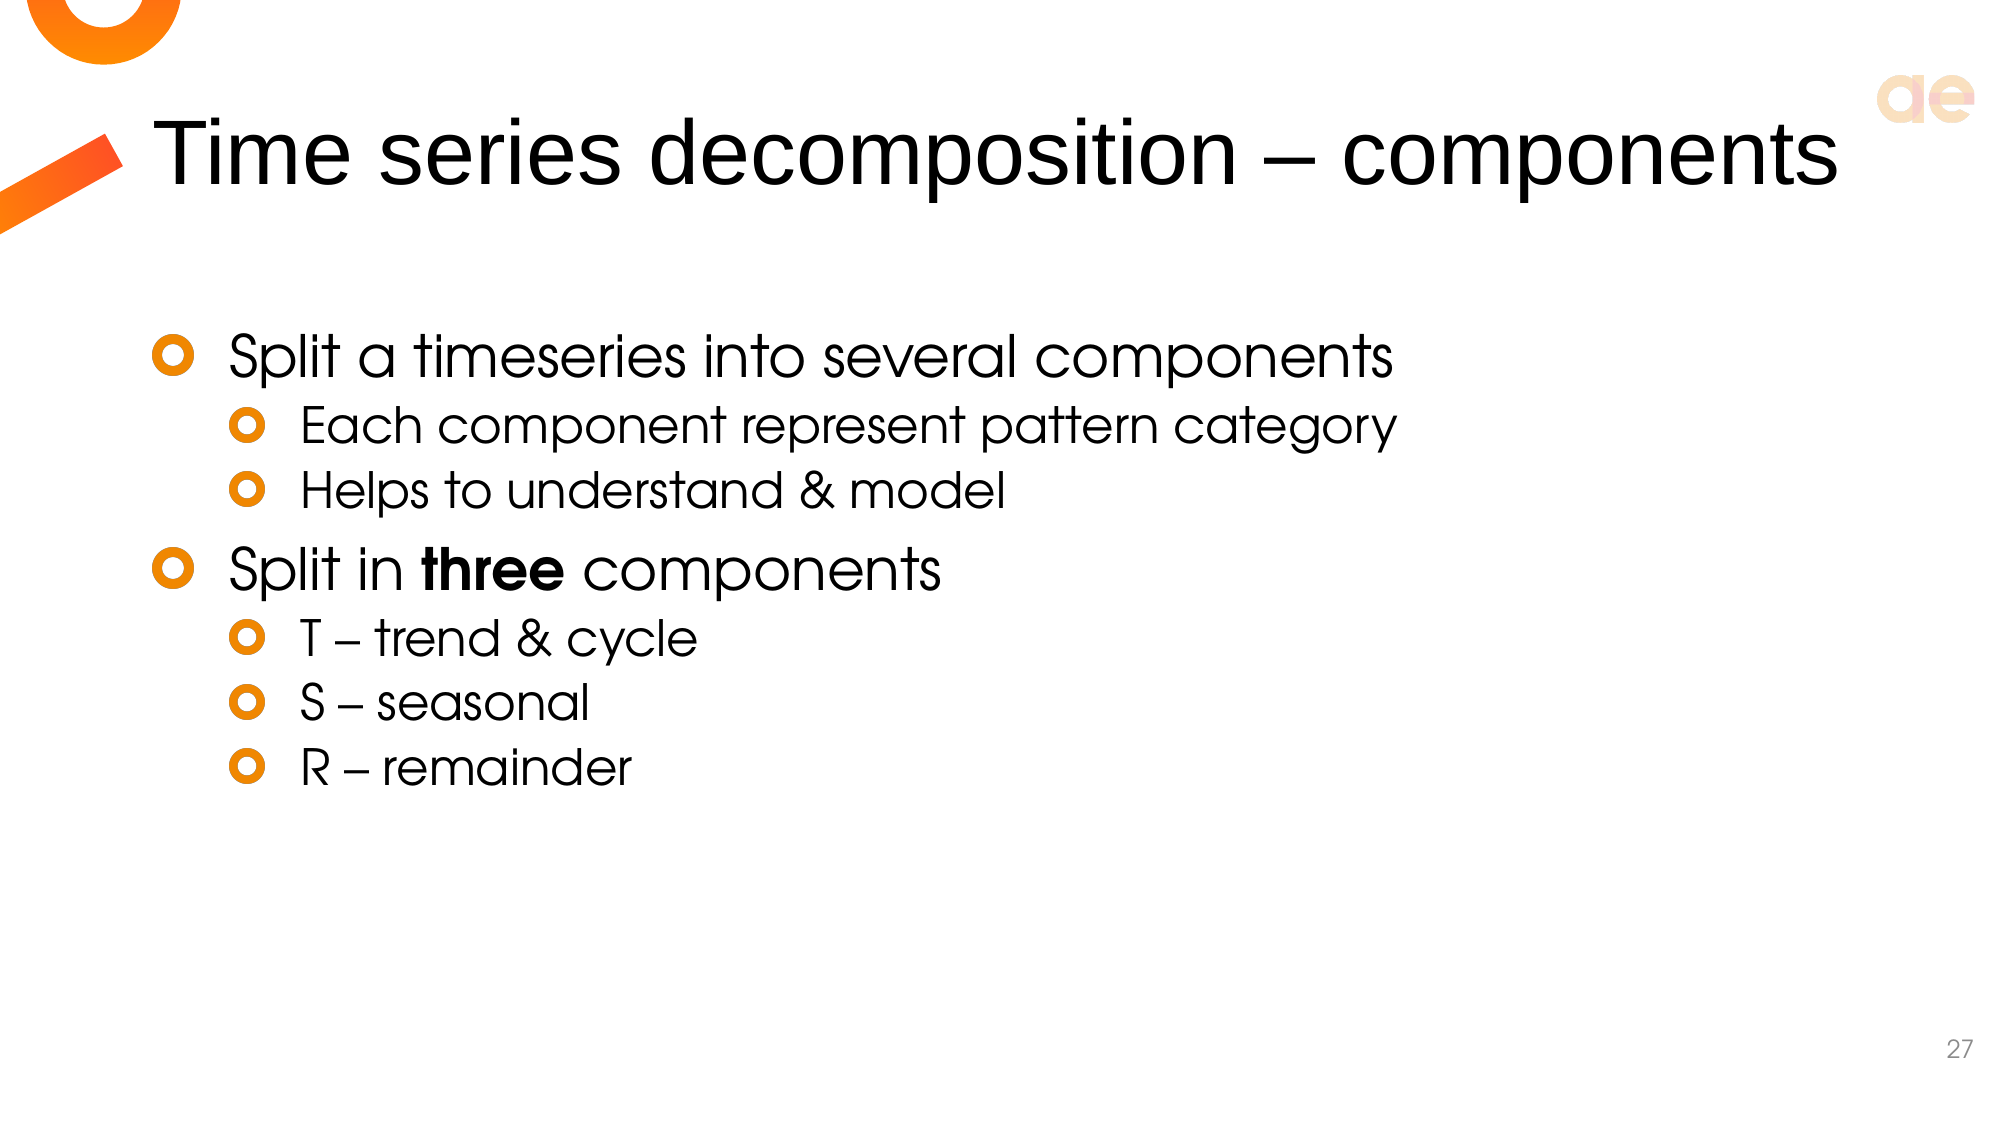

# Time series decomposition – components

Split a timeseries into several components
Each component represent pattern category
Helps to understand & model
Split in three components
T – trend & cycle
S – seasonal
R – remainder

27